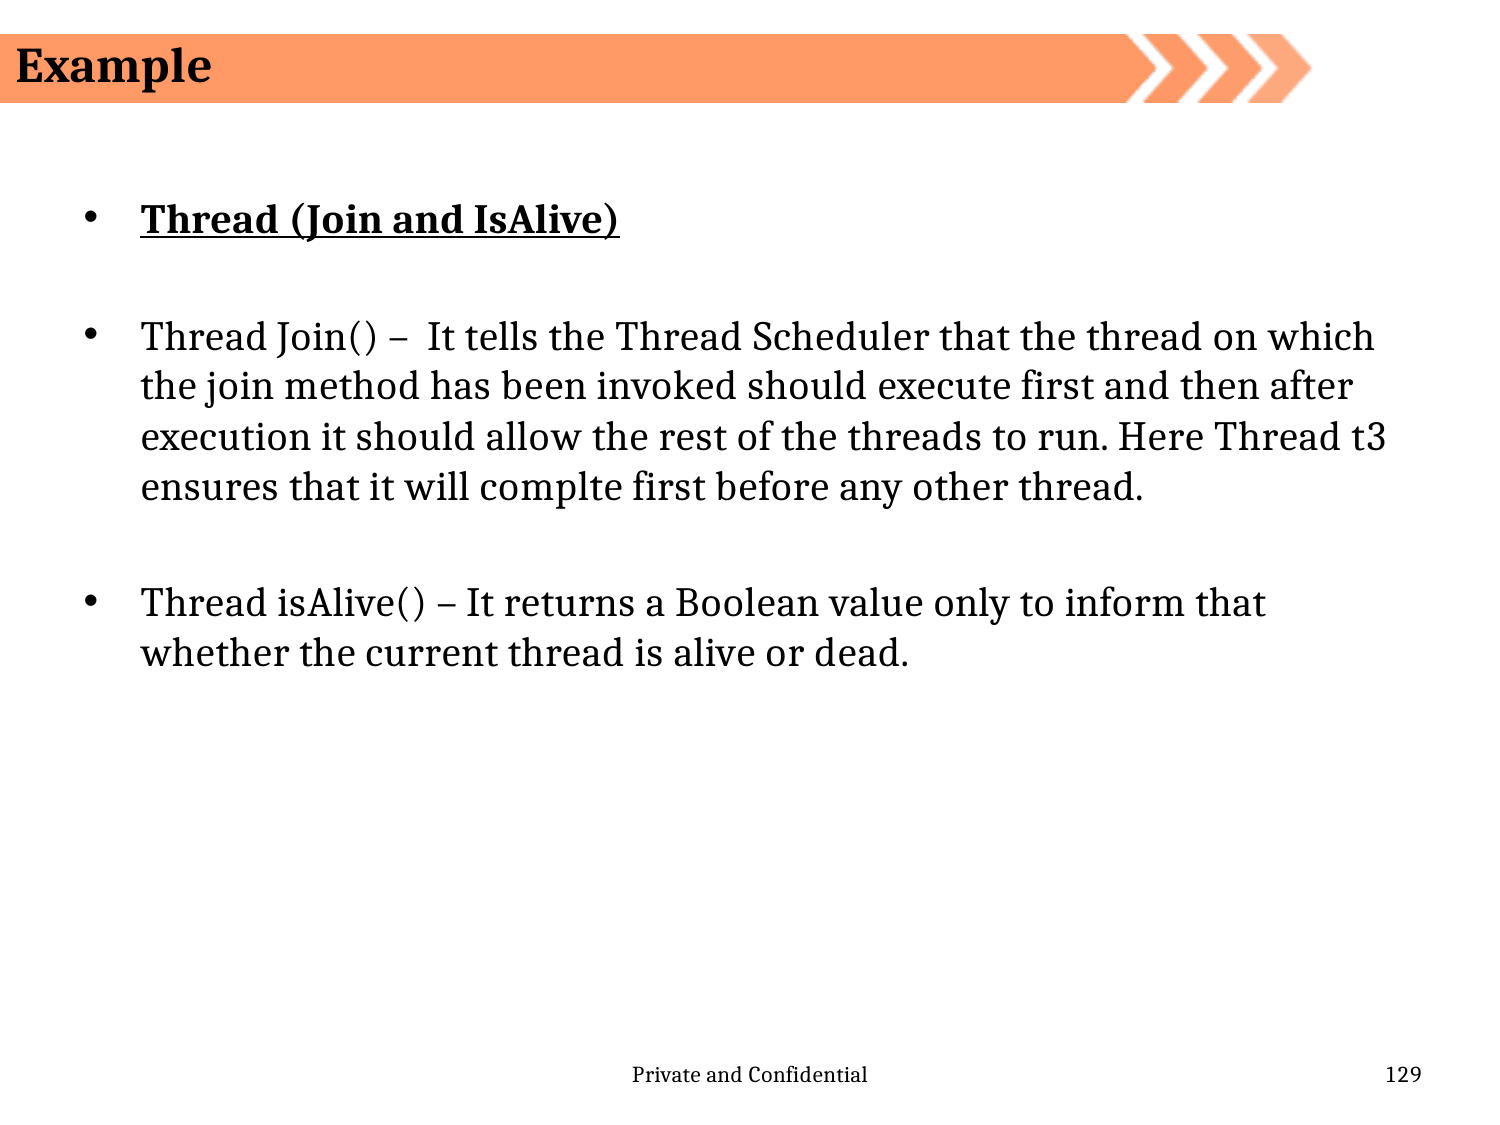

Example
Thread (Join and IsAlive)

Thread Join() –  It tells the Thread Scheduler that the thread on which the join method has been invoked should execute first and then after execution it should allow the rest of the threads to run. Here Thread t3 ensures that it will complte first before any other thread.

Thread isAlive() – It returns a Boolean value only to inform that whether the current thread is alive or dead.